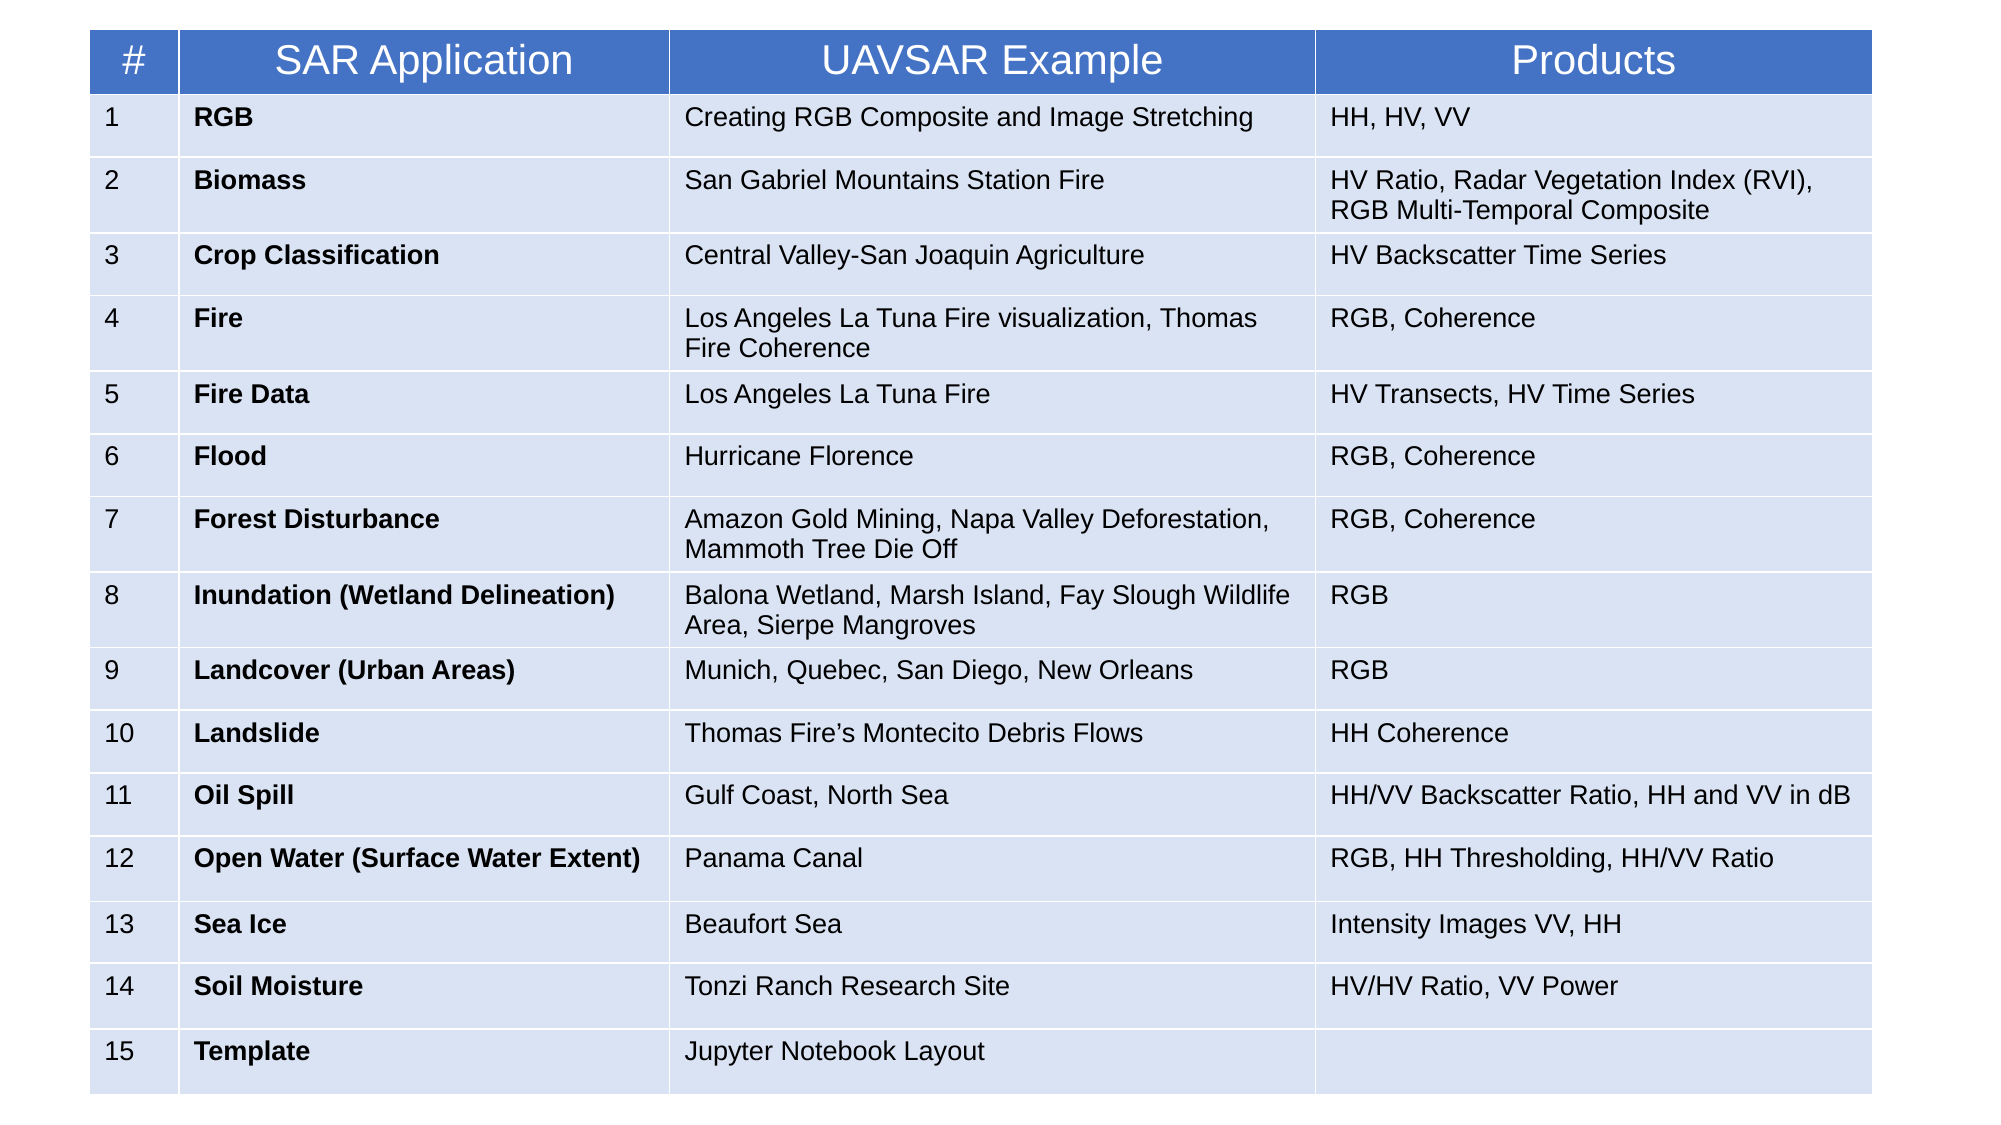

| # | SAR Application | UAVSAR Example | Products |
| --- | --- | --- | --- |
| 1 | RGB | Creating RGB Composite and Image Stretching | HH, HV, VV |
| 2 | Biomass | San Gabriel Mountains Station Fire | HV Ratio, Radar Vegetation Index (RVI), RGB Multi-Temporal Composite |
| 3 | Crop Classification | Central Valley-San Joaquin Agriculture | HV Backscatter Time Series |
| 4 | Fire | Los Angeles La Tuna Fire visualization, Thomas Fire Coherence | RGB, Coherence |
| 5 | Fire Data | Los Angeles La Tuna Fire | HV Transects, HV Time Series |
| 6 | Flood | Hurricane Florence | RGB, Coherence |
| 7 | Forest Disturbance | Amazon Gold Mining, Napa Valley Deforestation, Mammoth Tree Die Off | RGB, Coherence |
| 8 | Inundation (Wetland Delineation) | Balona Wetland, Marsh Island, Fay Slough Wildlife Area, Sierpe Mangroves | RGB |
| 9 | Landcover (Urban Areas) | Munich, Quebec, San Diego, New Orleans | RGB |
| 10 | Landslide | Thomas Fire’s Montecito Debris Flows | HH Coherence |
| 11 | Oil Spill | Gulf Coast, North Sea | HH/VV Backscatter Ratio, HH and VV in dB |
| 12 | Open Water (Surface Water Extent) | Panama Canal | RGB, HH Thresholding, HH/VV Ratio |
| 13 | Sea Ice | Beaufort Sea | Intensity Images VV, HH |
| 14 | Soil Moisture | Tonzi Ranch Research Site | HV/HV Ratio, VV Power |
| 15 | Template | Jupyter Notebook Layout |  |